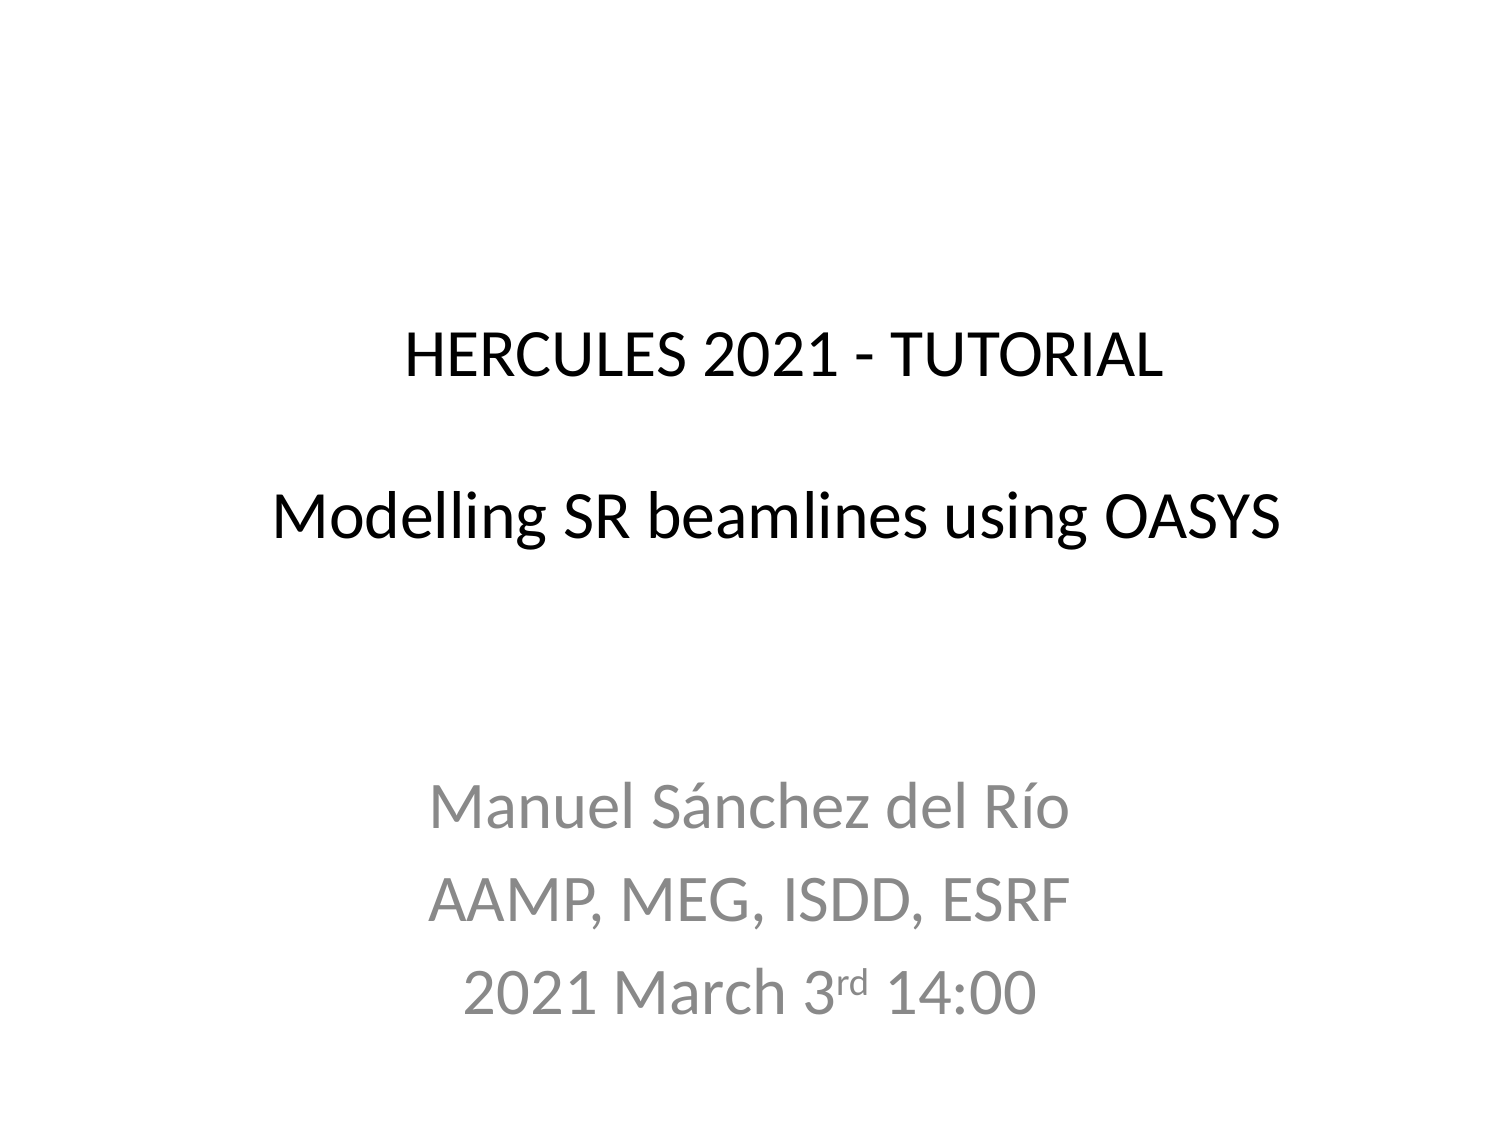

# HERCULES 2021 - TUTORIAL Modelling SR beamlines using OASYS
Manuel Sánchez del Río
AAMP, MEG, ISDD, ESRF
2021 March 3rd 14:00